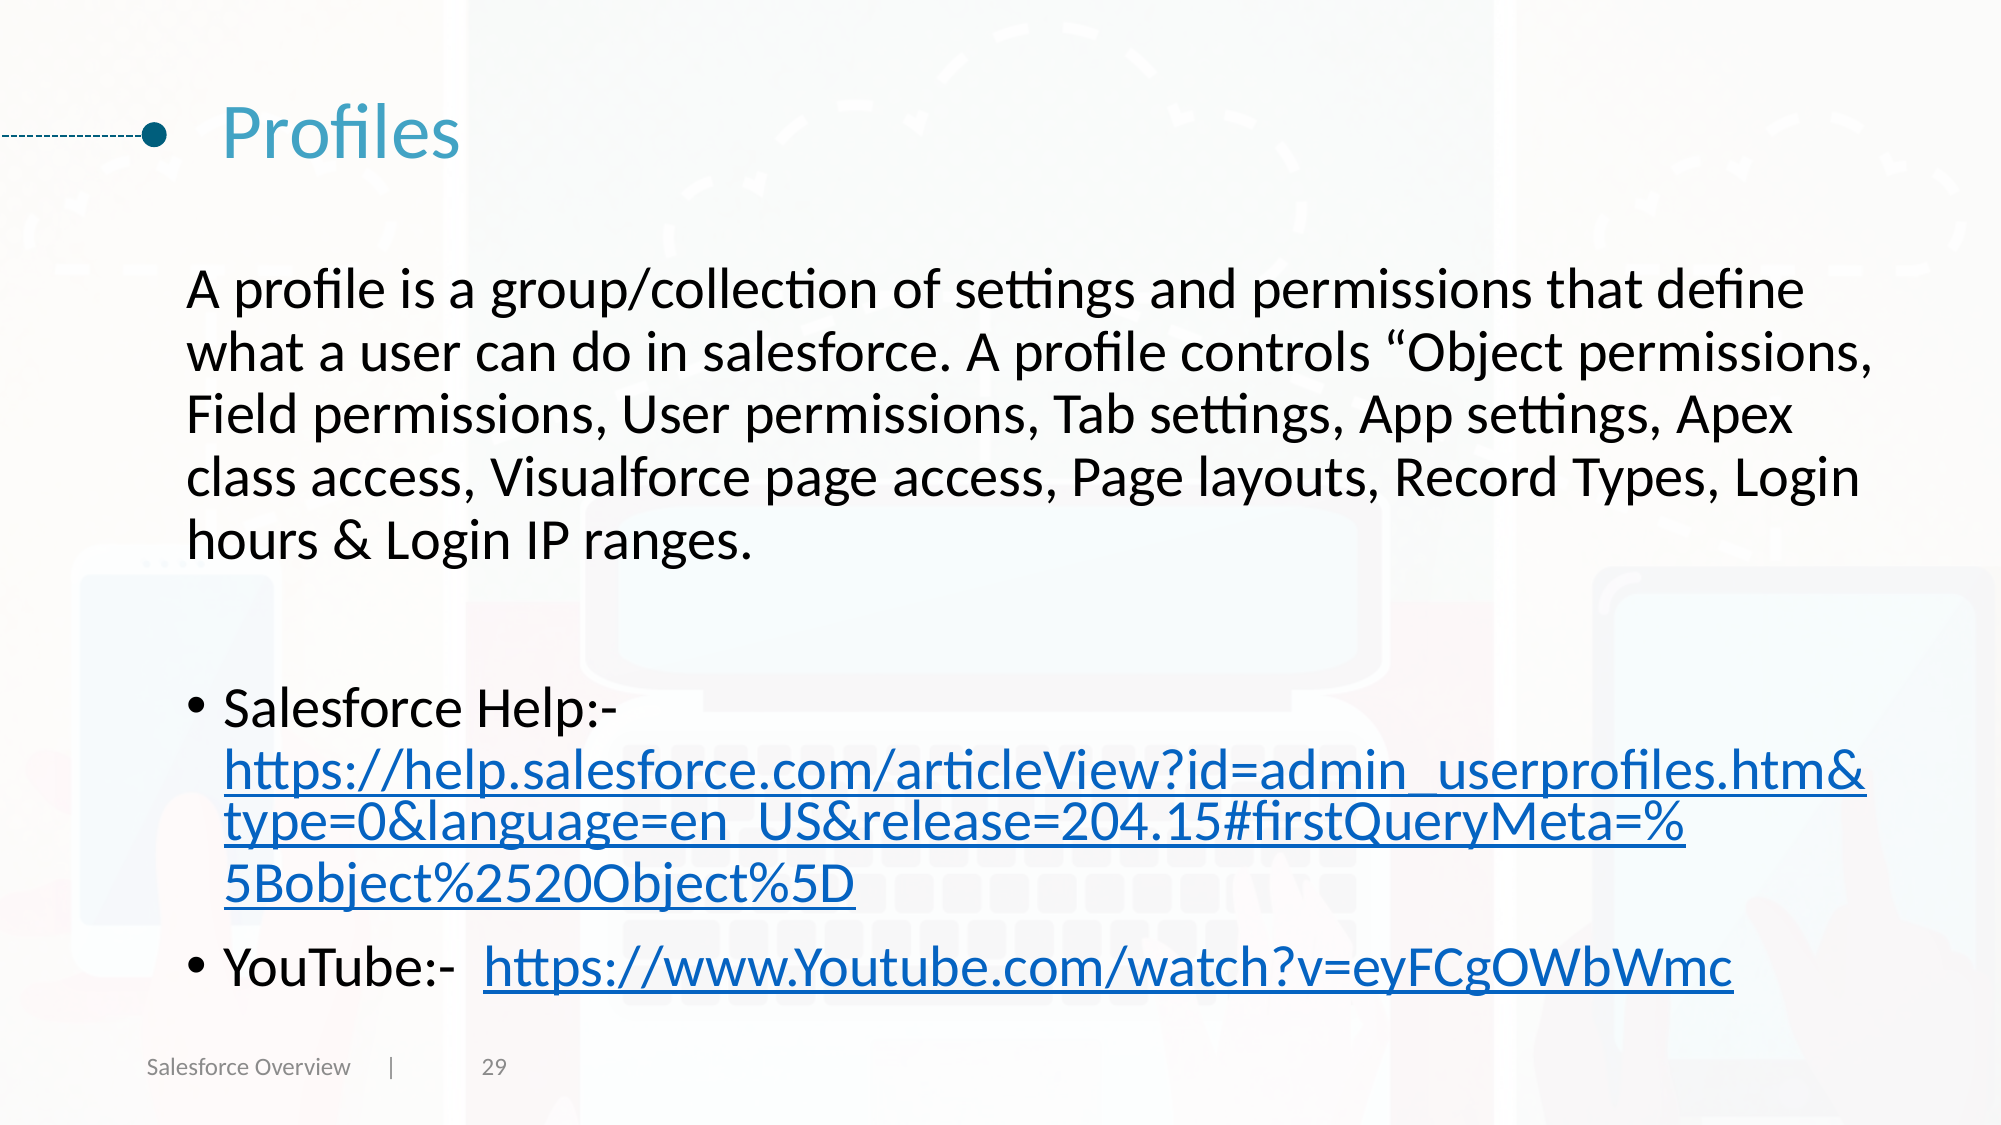

# Profiles
A profile is a group/collection of settings and permissions that define what a user can do in salesforce. A profile controls “Object permissions, Field permissions, User permissions, Tab settings, App settings, Apex class access, Visualforce page access, Page layouts, Record Types, Login hours & Login IP ranges.

Salesforce Help:-  https://help.salesforce.com/articleView?id=admin_userprofiles.htm&type=0&language=en_US&release=204.15#firstQueryMeta=%5Bobject%2520Object%5D
YouTube:-  https://www.Youtube.com/watch?v=eyFCgOWbWmc

Salesforce Overview      |
29